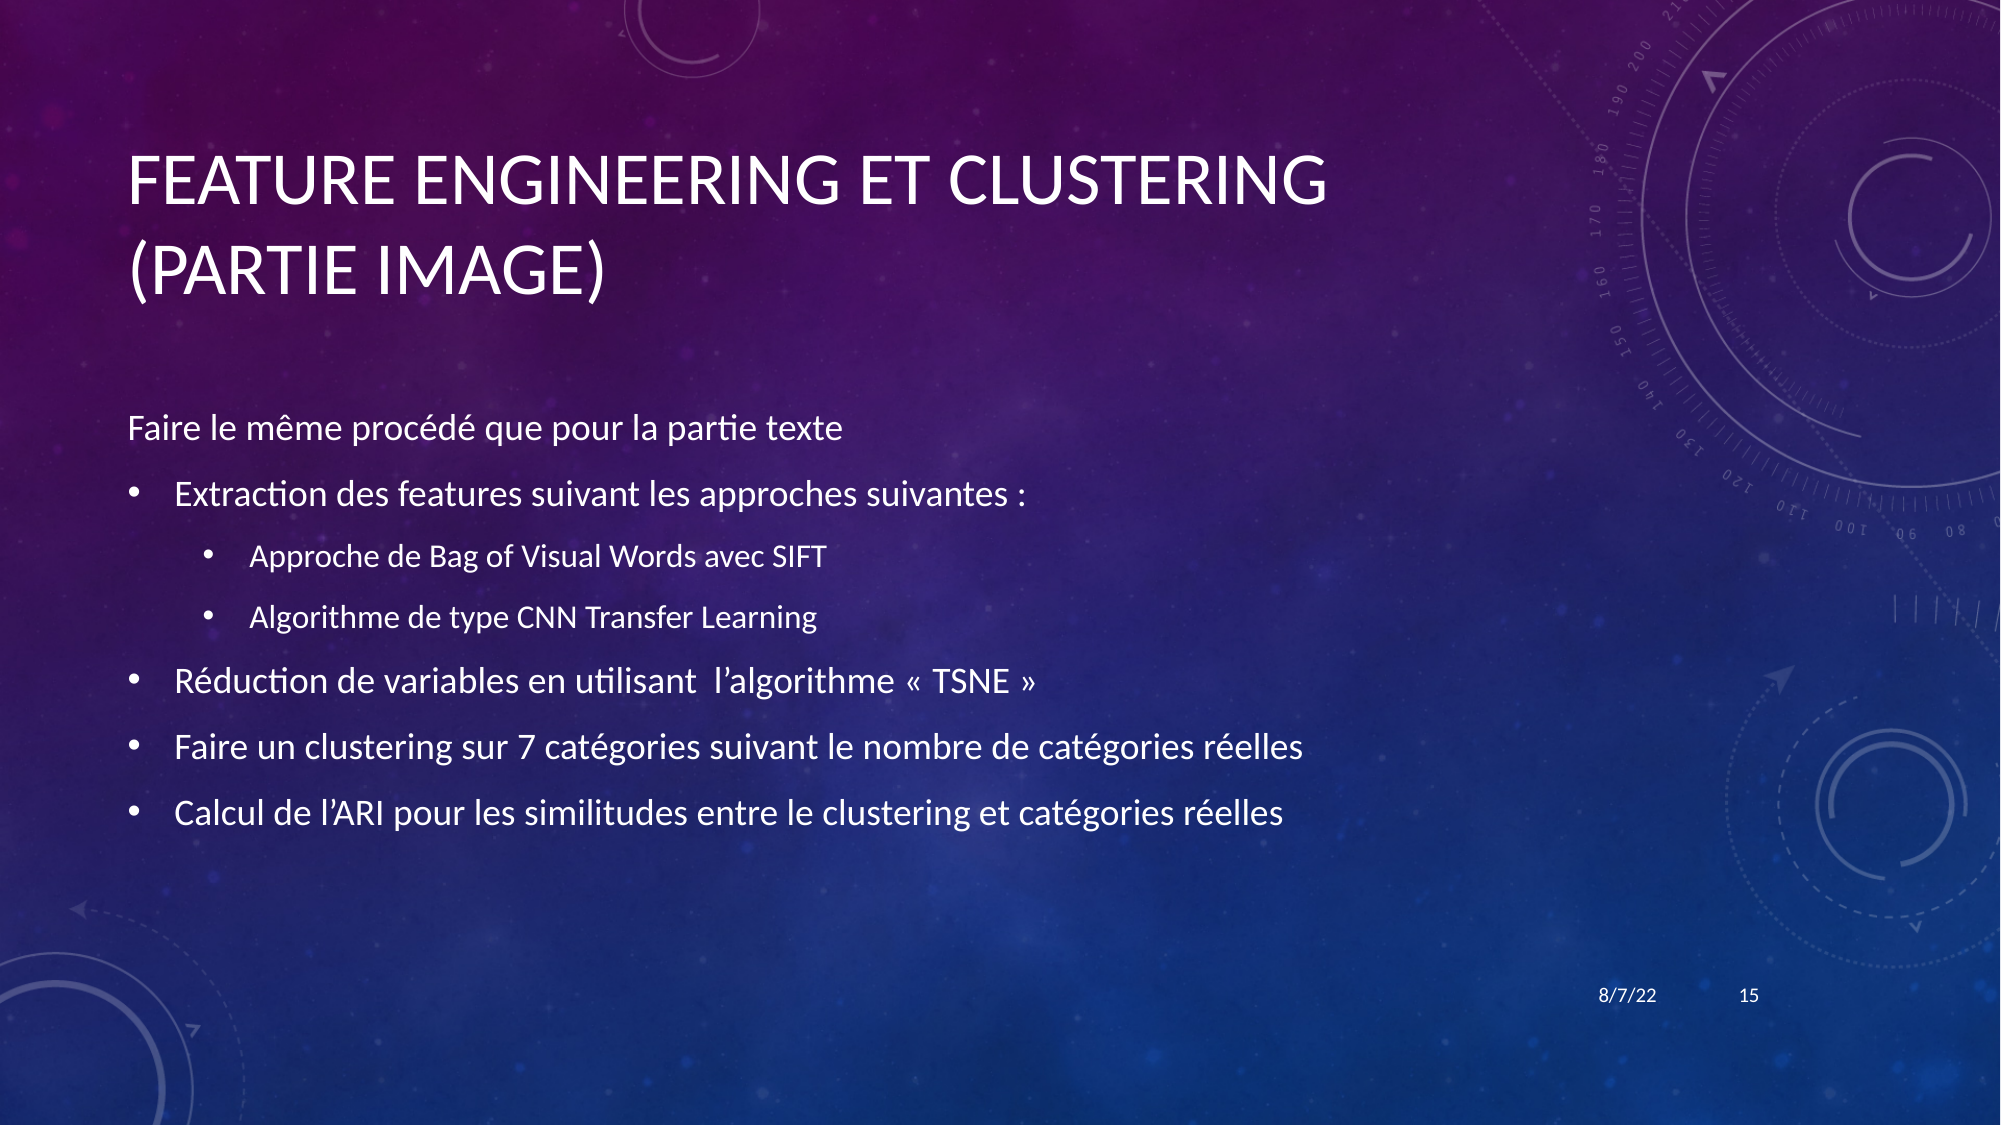

# Feature engineering et Clustering (partie image)
Faire le même procédé que pour la partie texte
Extraction des features suivant les approches suivantes :
Approche de Bag of Visual Words avec SIFT
Algorithme de type CNN Transfer Learning
Réduction de variables en utilisant  l’algorithme « TSNE »
Faire un clustering sur 7 catégories suivant le nombre de catégories réelles
Calcul de l’ARI pour les similitudes entre le clustering et catégories réelles

8/7/22
15